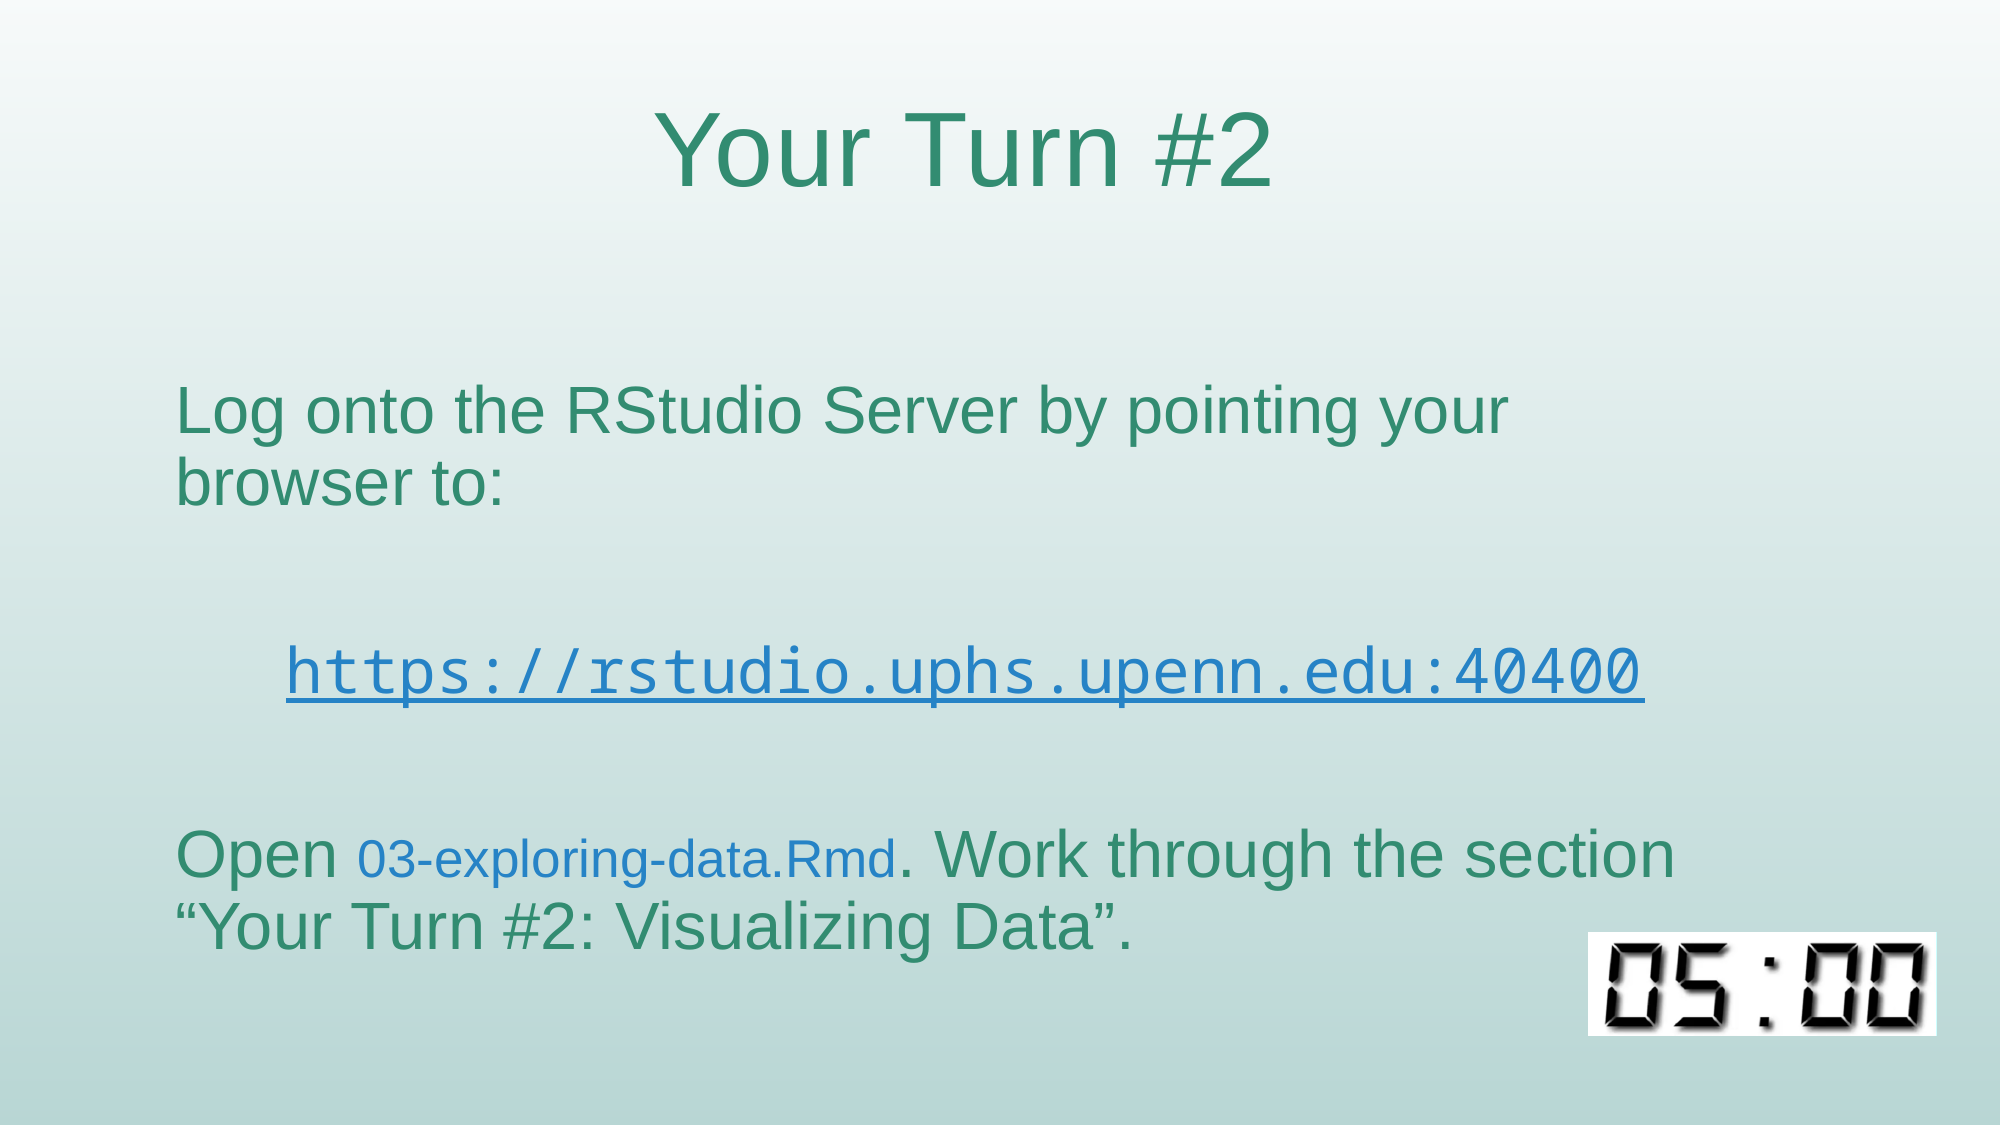

# Your Turn #2
Log onto the RStudio Server by pointing your browser to:

https://rstudio.uphs.upenn.edu:40400

Open 03-exploring-data.Rmd. Work through the section “Your Turn #2: Visualizing Data”.